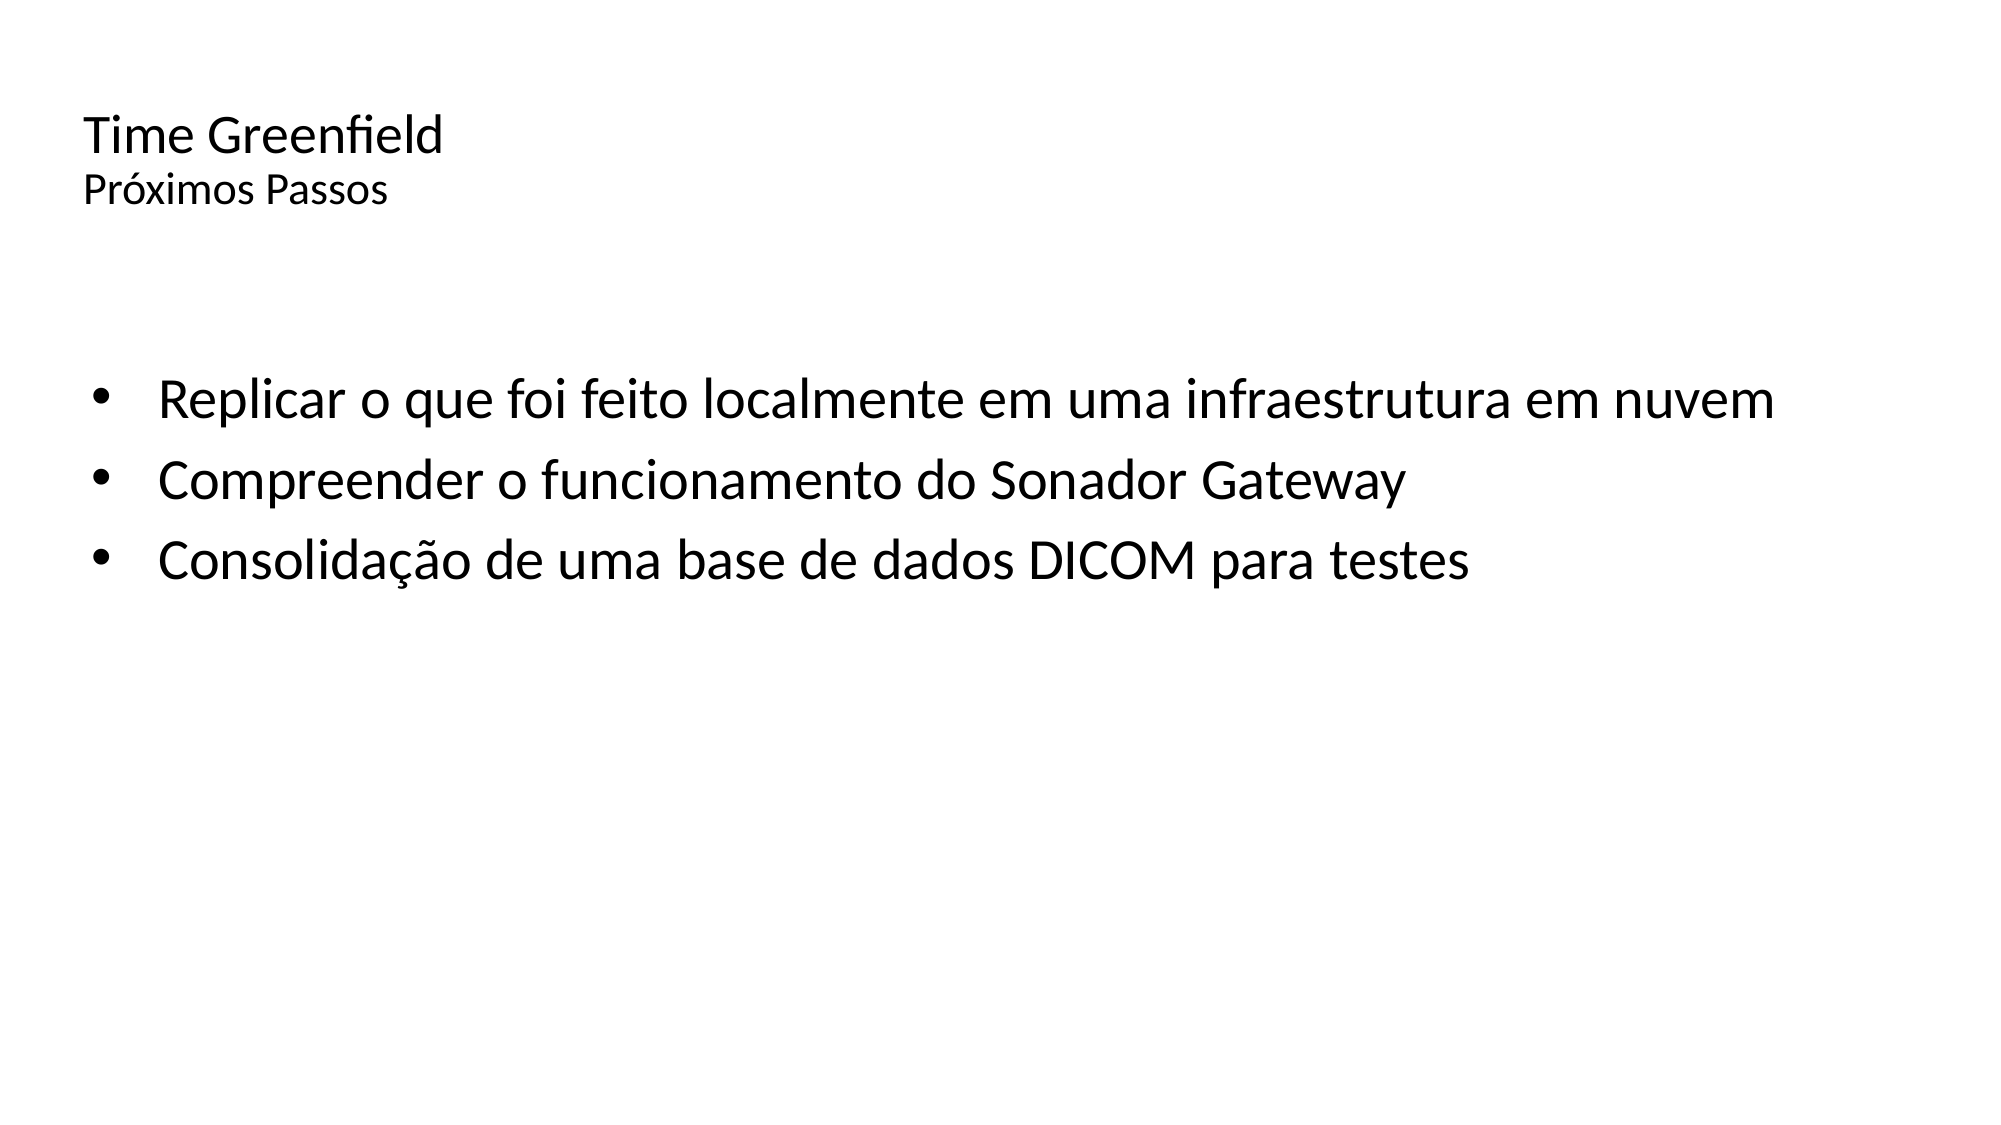

# Time Greenfield Próximos Passos

Replicar o que foi feito localmente em uma infraestrutura em nuvem
Compreender o funcionamento do Sonador Gateway
Consolidação de uma base de dados DICOM para testes